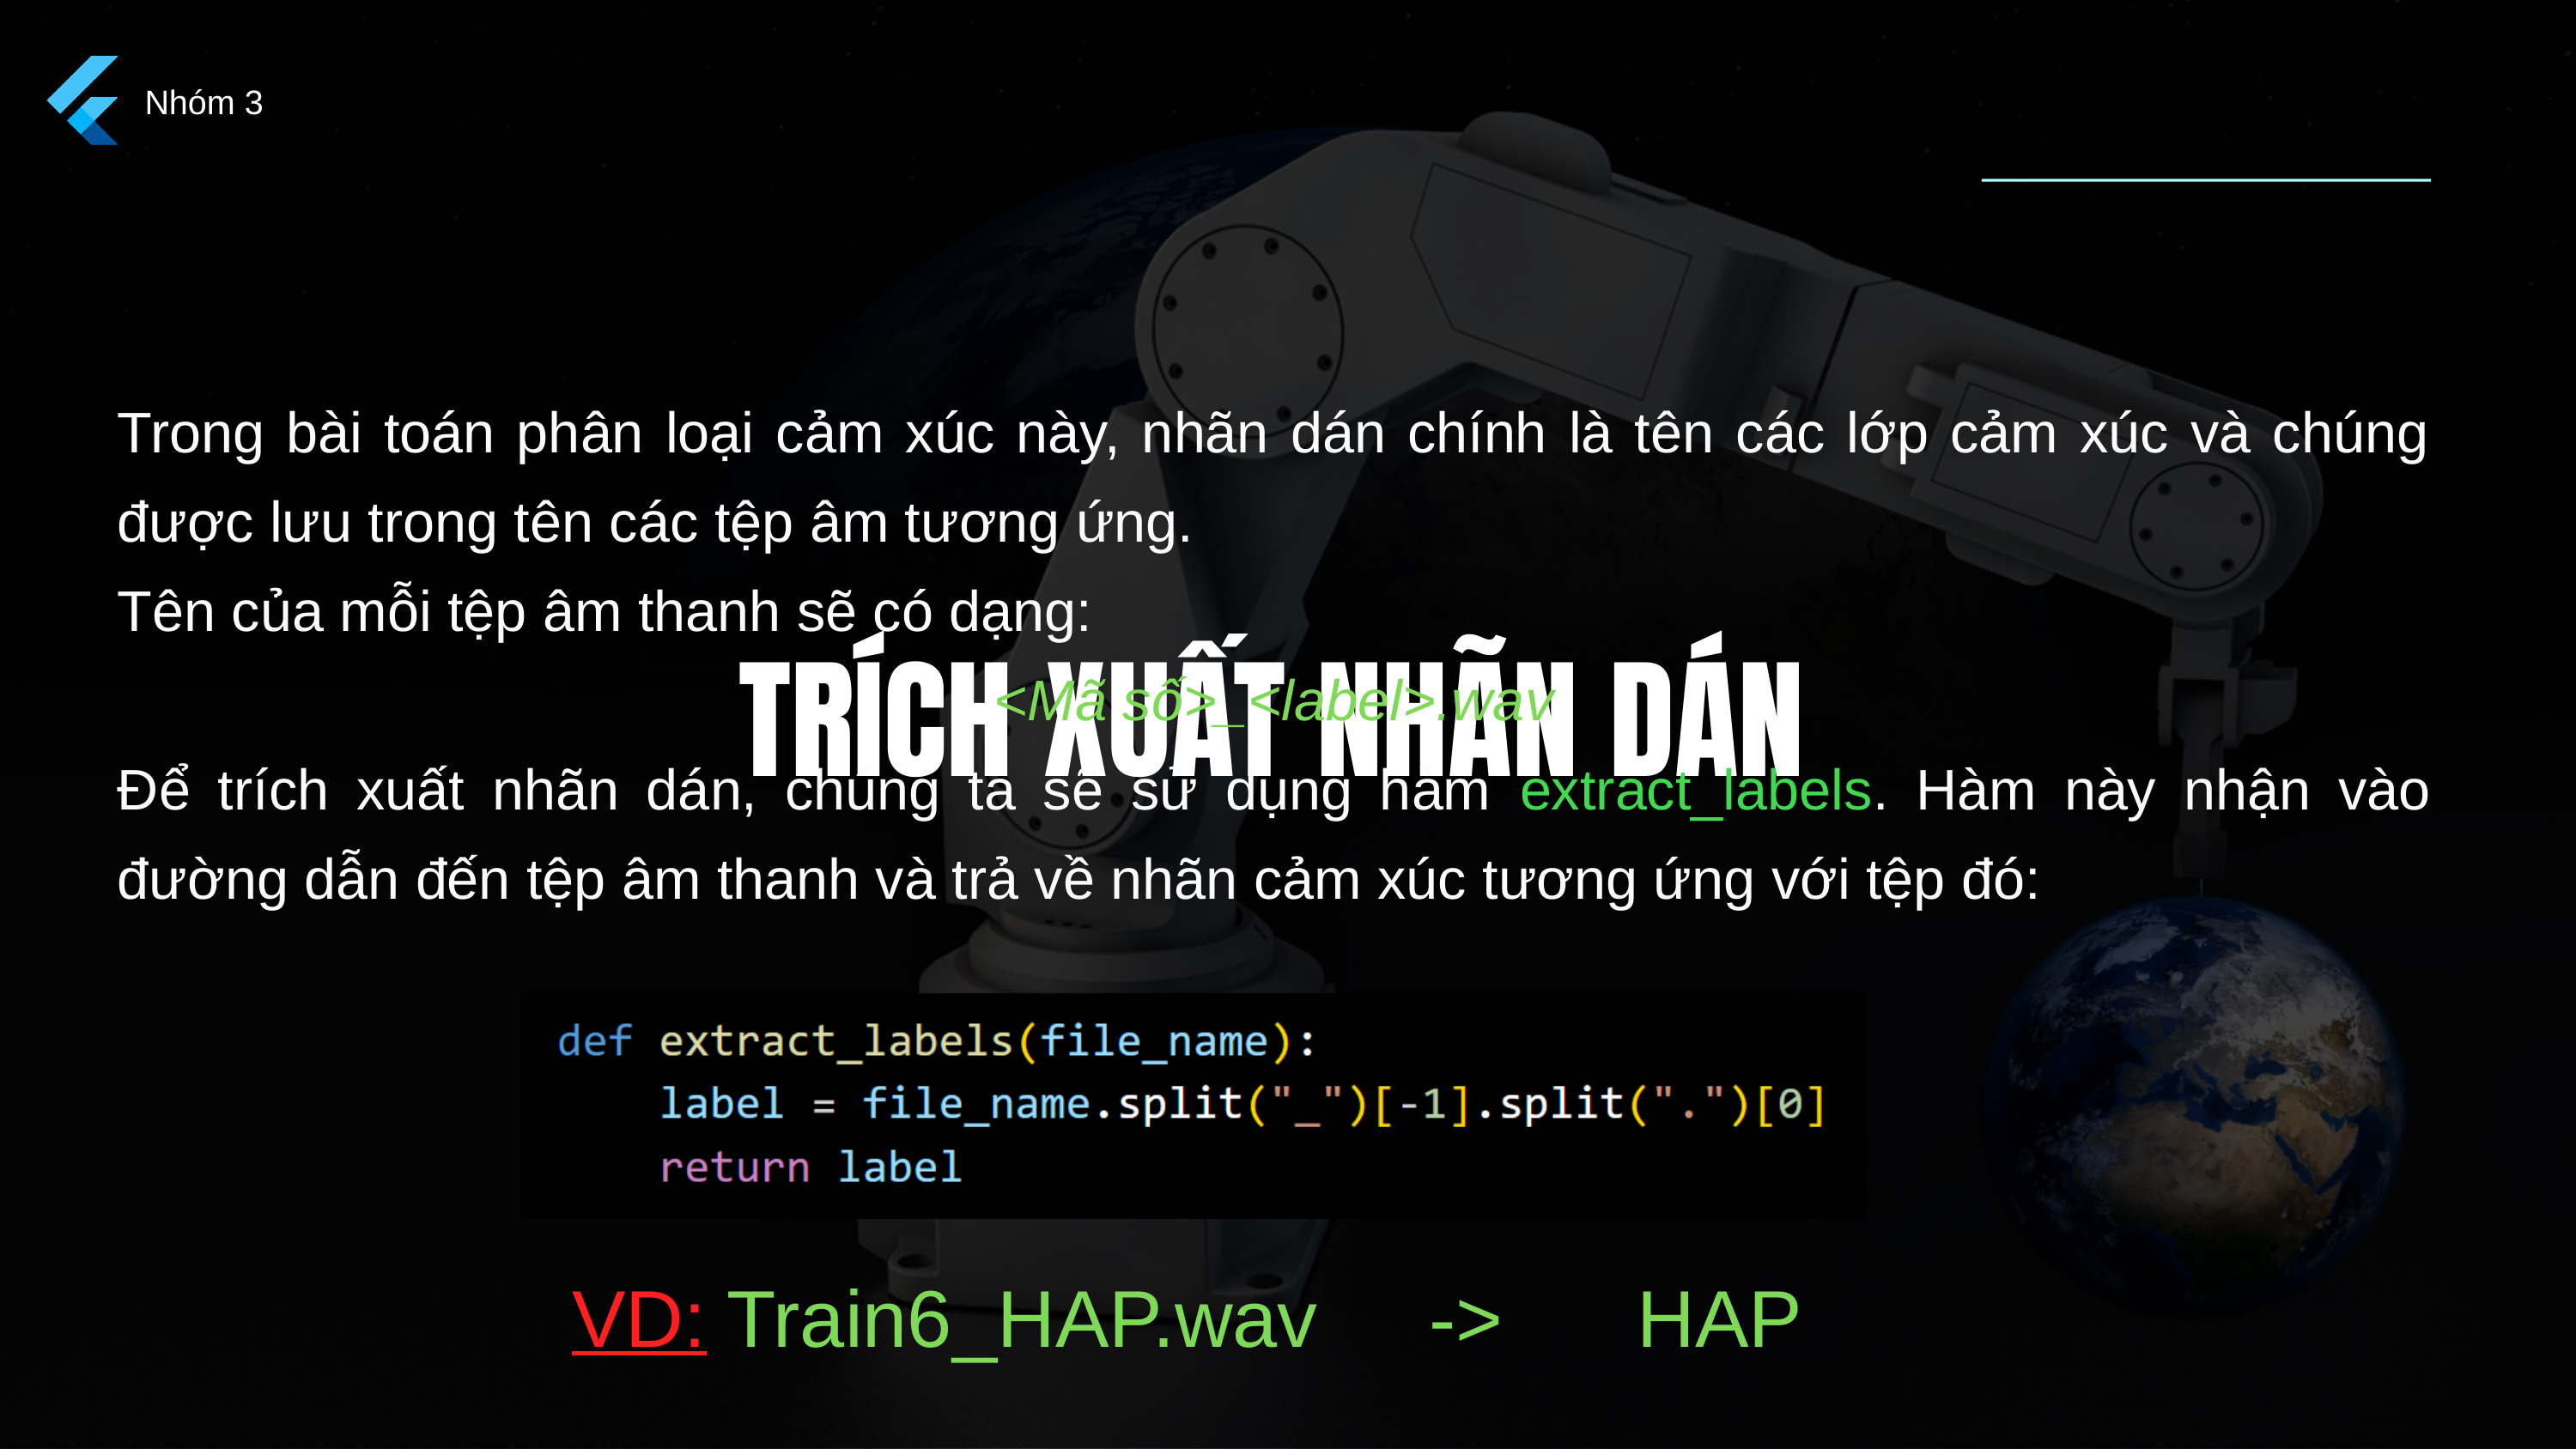

Nhóm 3

Trong bài toán phân loại cảm xúc này, nhãn dán chính là tên các lớp cảm xúc và chúng được lưu trong tên các tệp âm tương ứng.
Tên của mỗi tệp âm thanh sẽ có dạng:
<Mã số>_<label>.wav
Để trích xuất nhãn dán, chúng ta sẽ sử dụng hàm extract_labels. Hàm này nhận vào đường dẫn đến tệp âm thanh và trả về nhãn cảm xúc tương ứng với tệp đó:
TRÍCH XUẤT NHÃN DÁN

VD: Train6_HAP.wav     ->      HAP